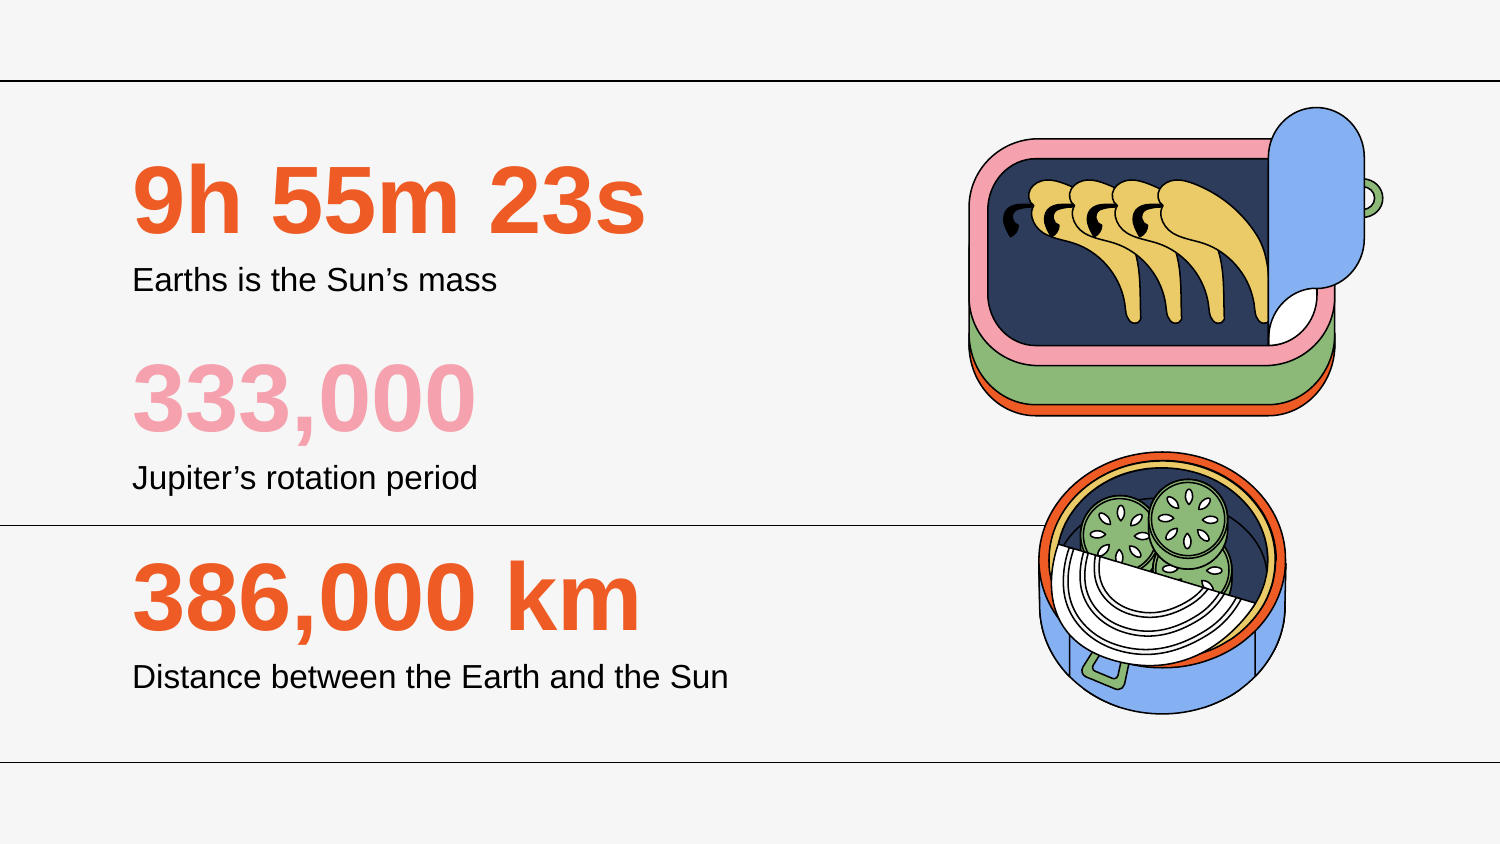

# 9h 55m 23s
Earths is the Sun’s mass
333,000
Jupiter’s rotation period

386,000 km
Distance between the Earth and the Sun